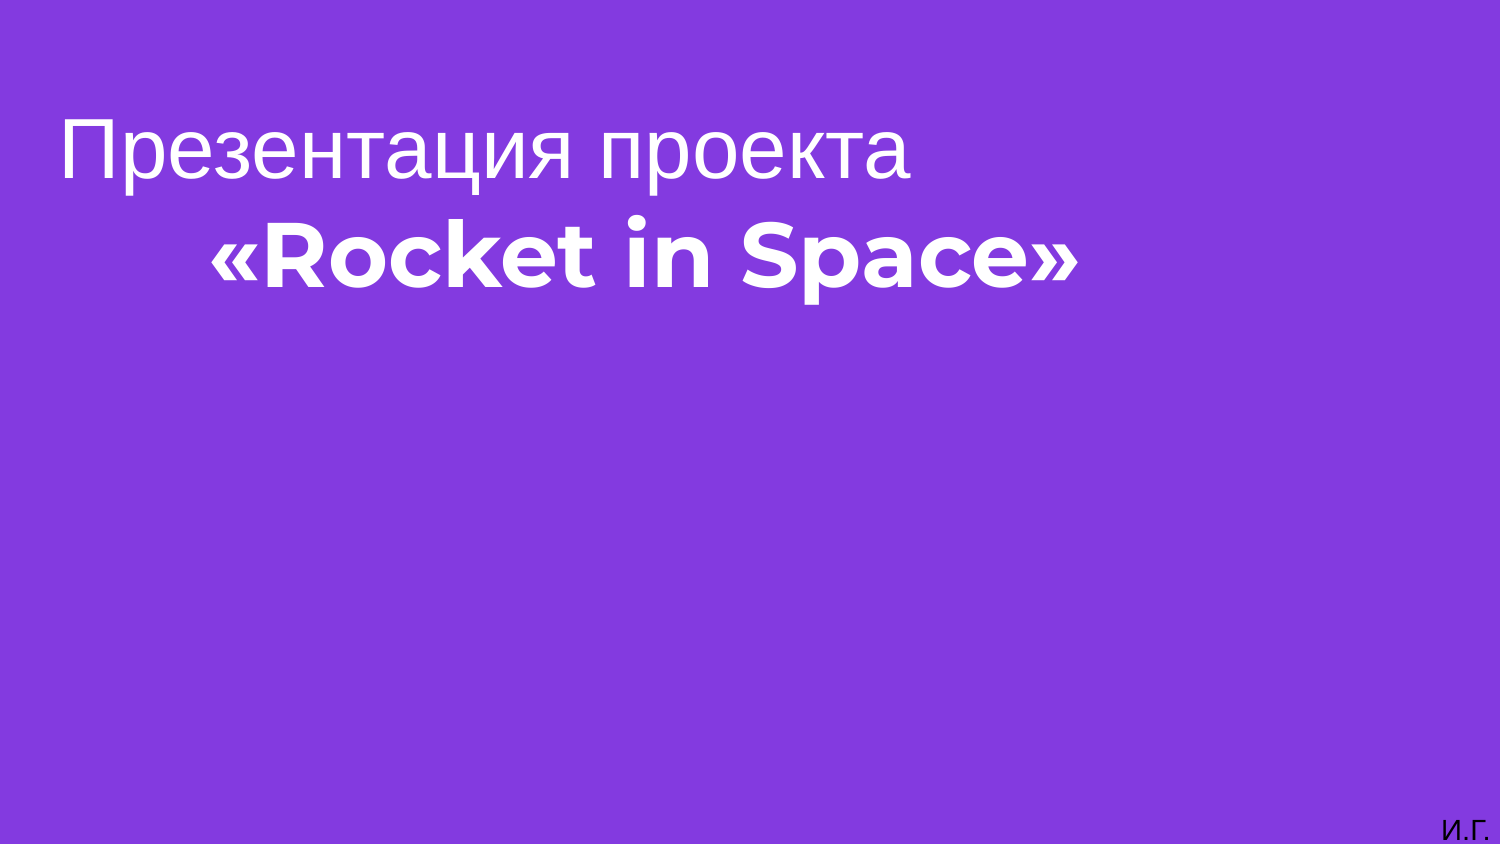

Презентация проекта
	«Rocket in Space»
Rocket in Space»

И.Г.